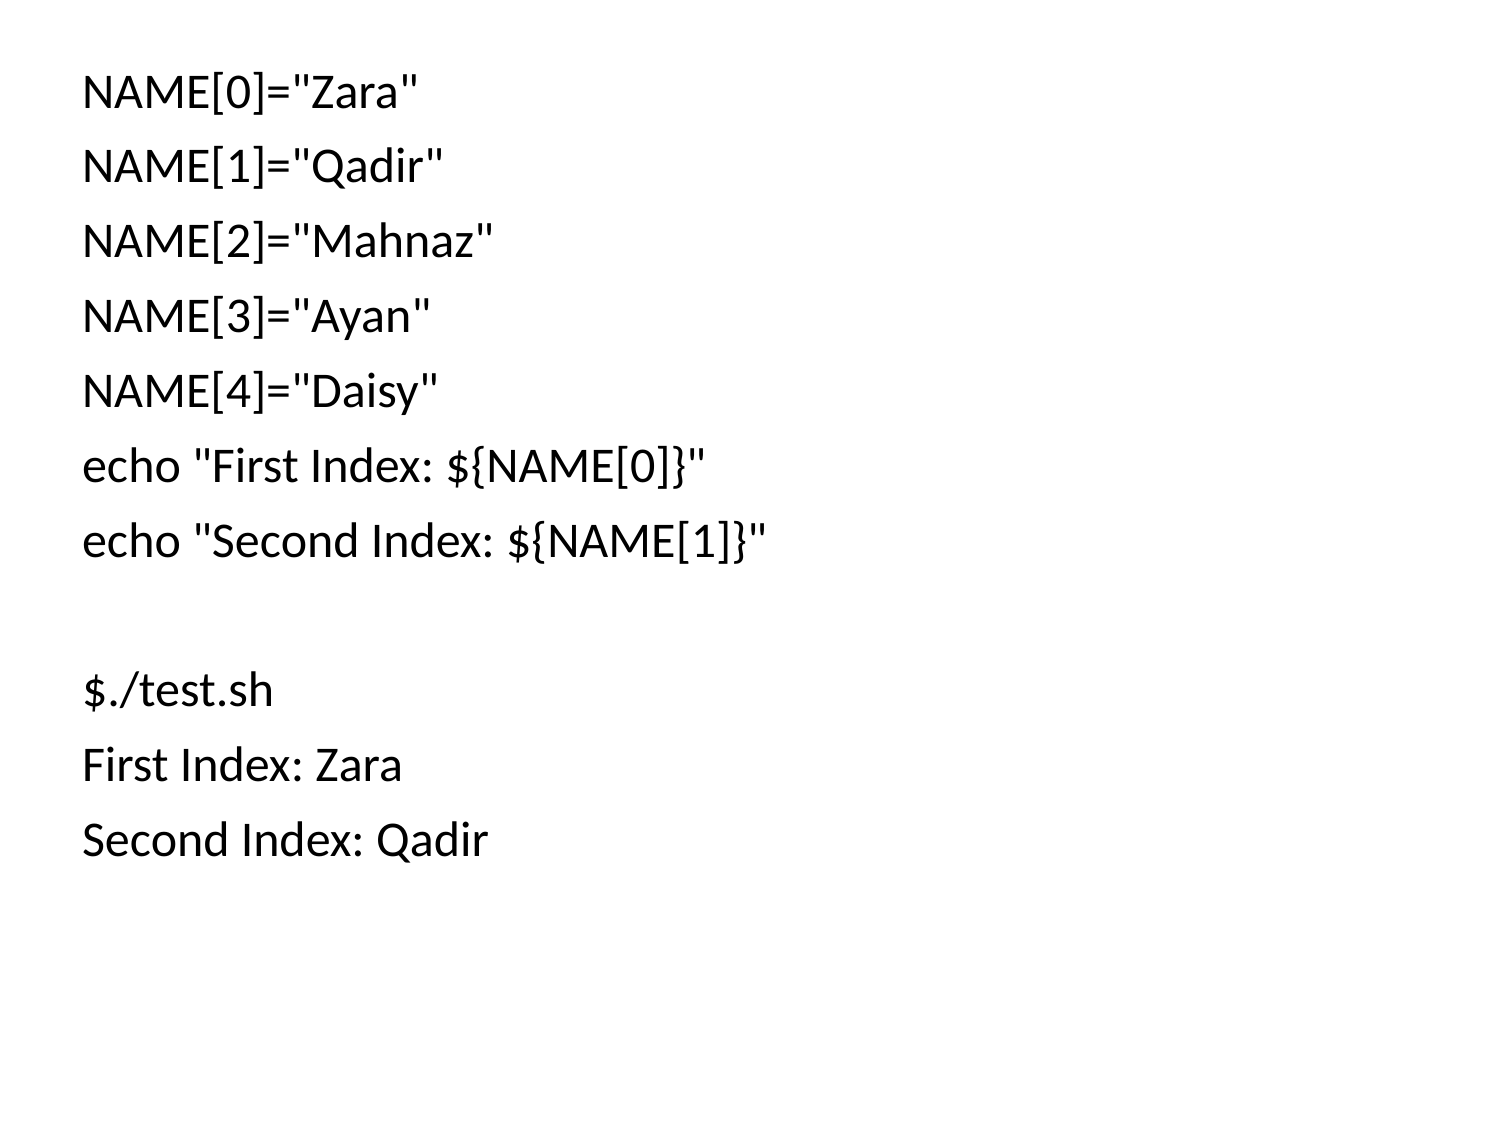

NAME[0]="Zara"
NAME[1]="Qadir"
NAME[2]="Mahnaz"
NAME[3]="Ayan"
NAME[4]="Daisy"
echo "First Index: ${NAME[0]}"
echo "Second Index: ${NAME[1]}"

$./test.sh
First Index: Zara
Second Index: Qadir